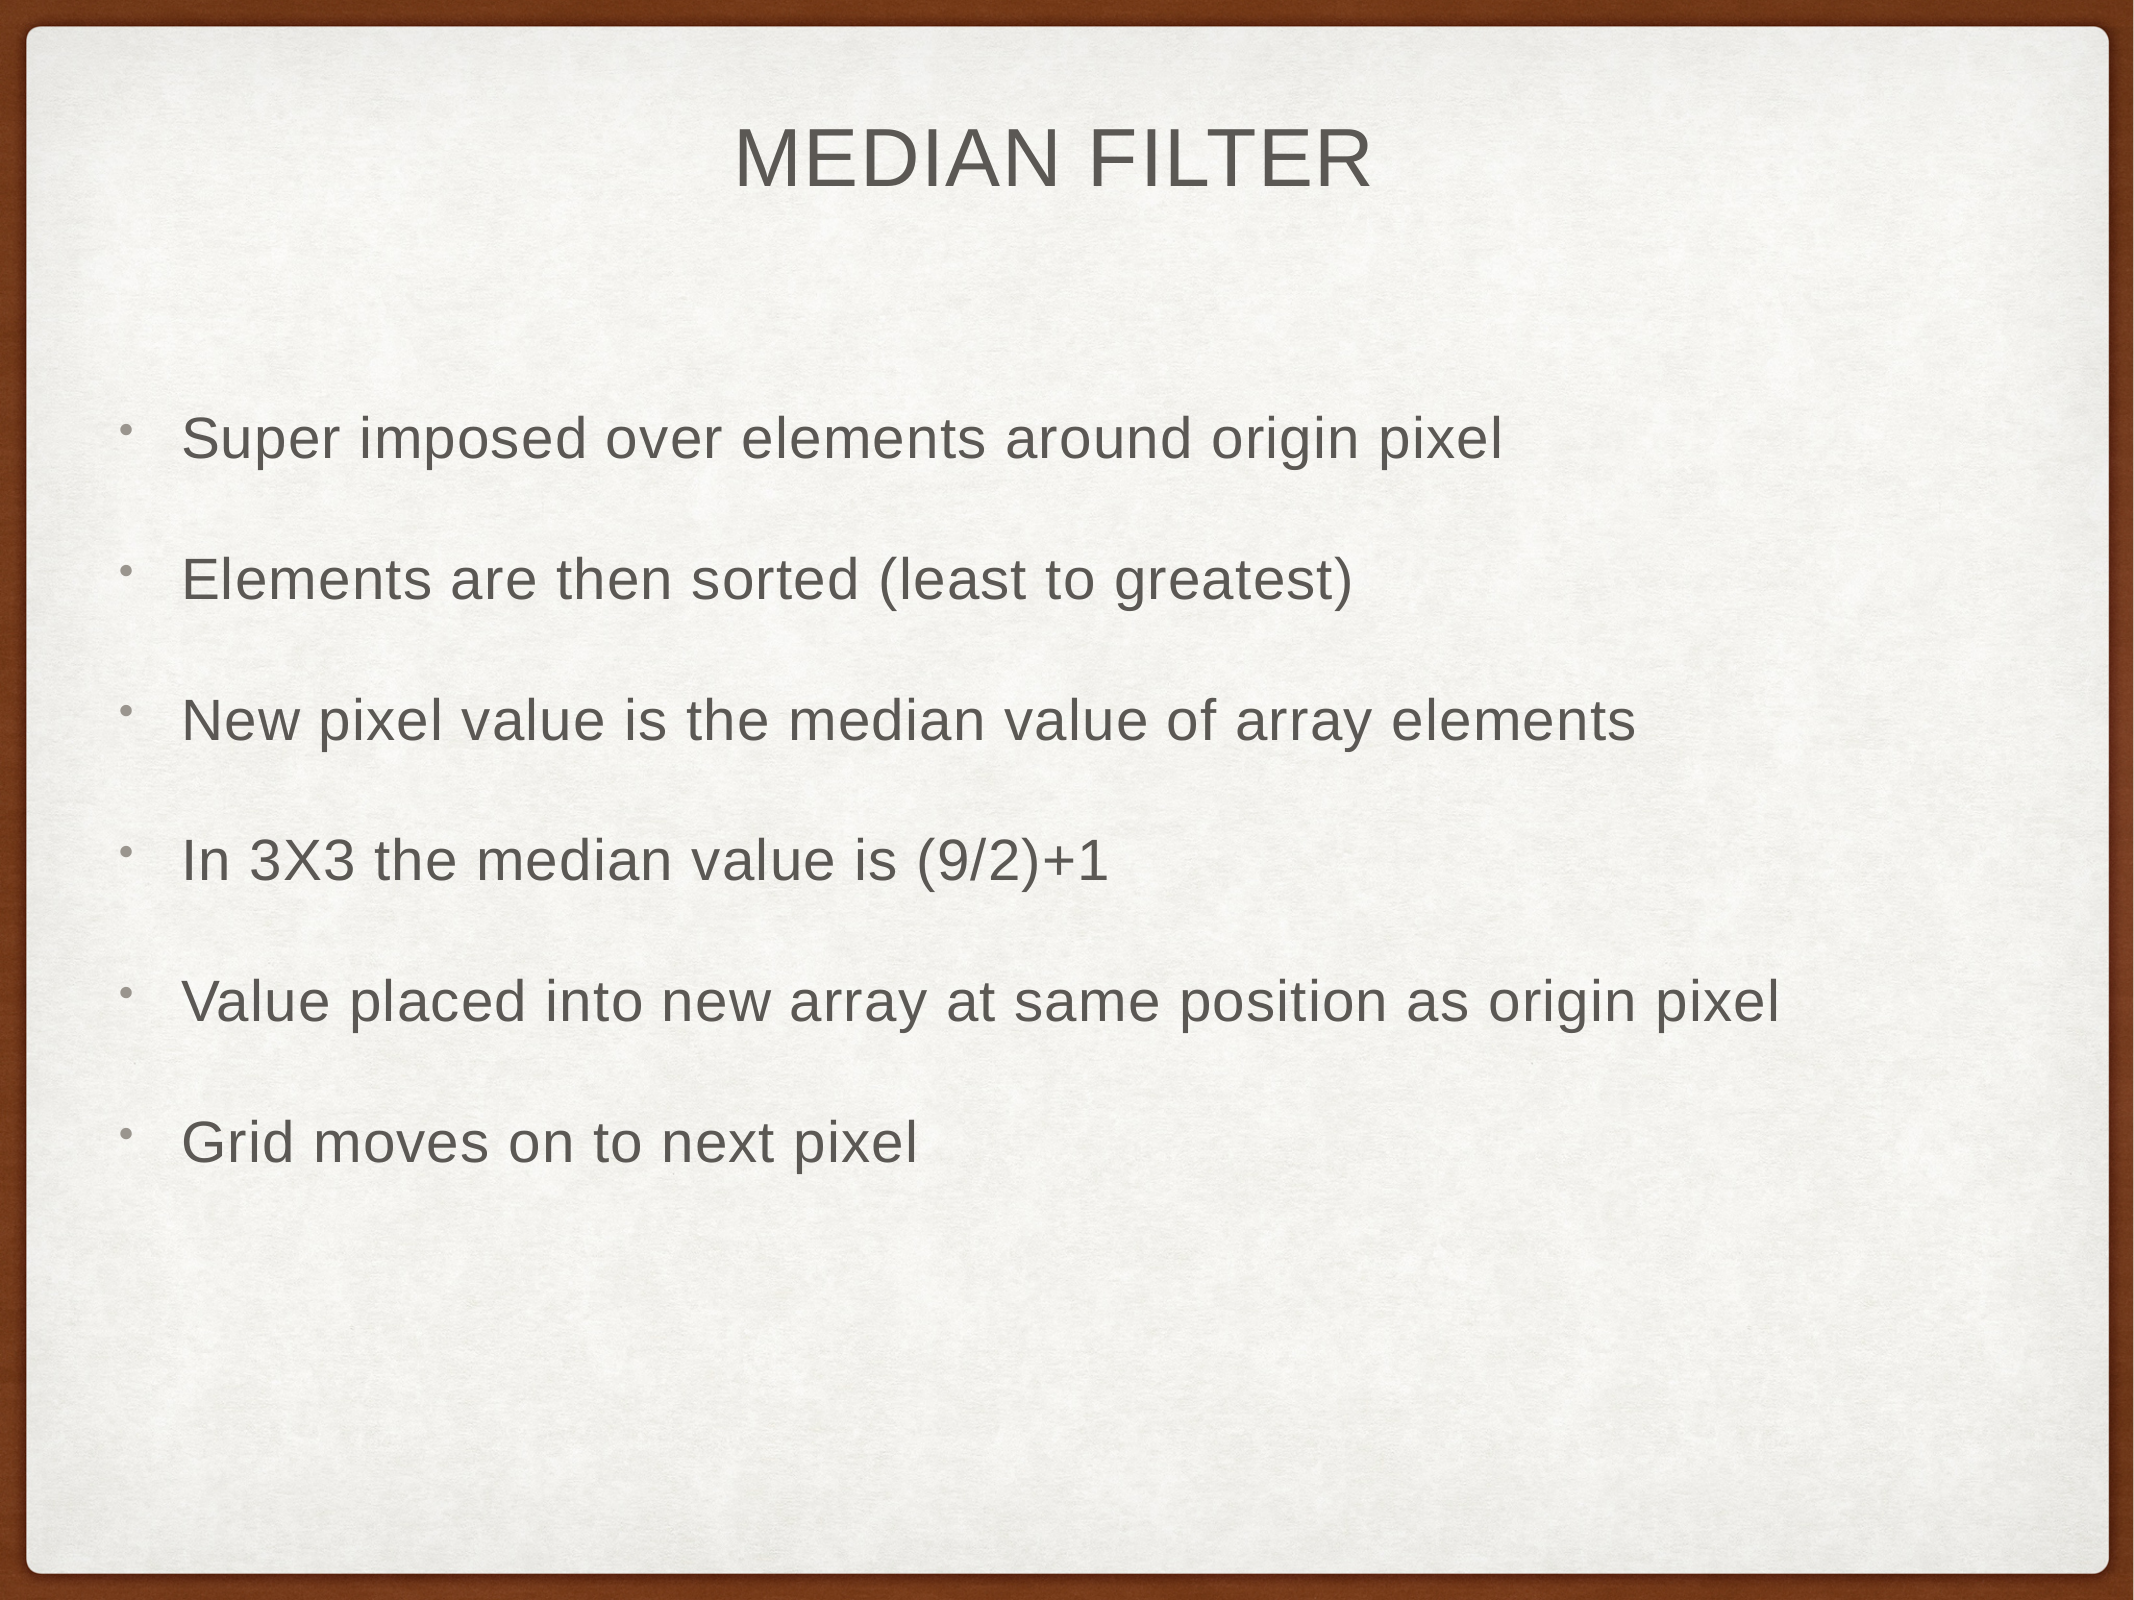

# Median Filter
Super imposed over elements around origin pixel
Elements are then sorted (least to greatest)
New pixel value is the median value of array elements
In 3X3 the median value is (9/2)+1
Value placed into new array at same position as origin pixel
Grid moves on to next pixel